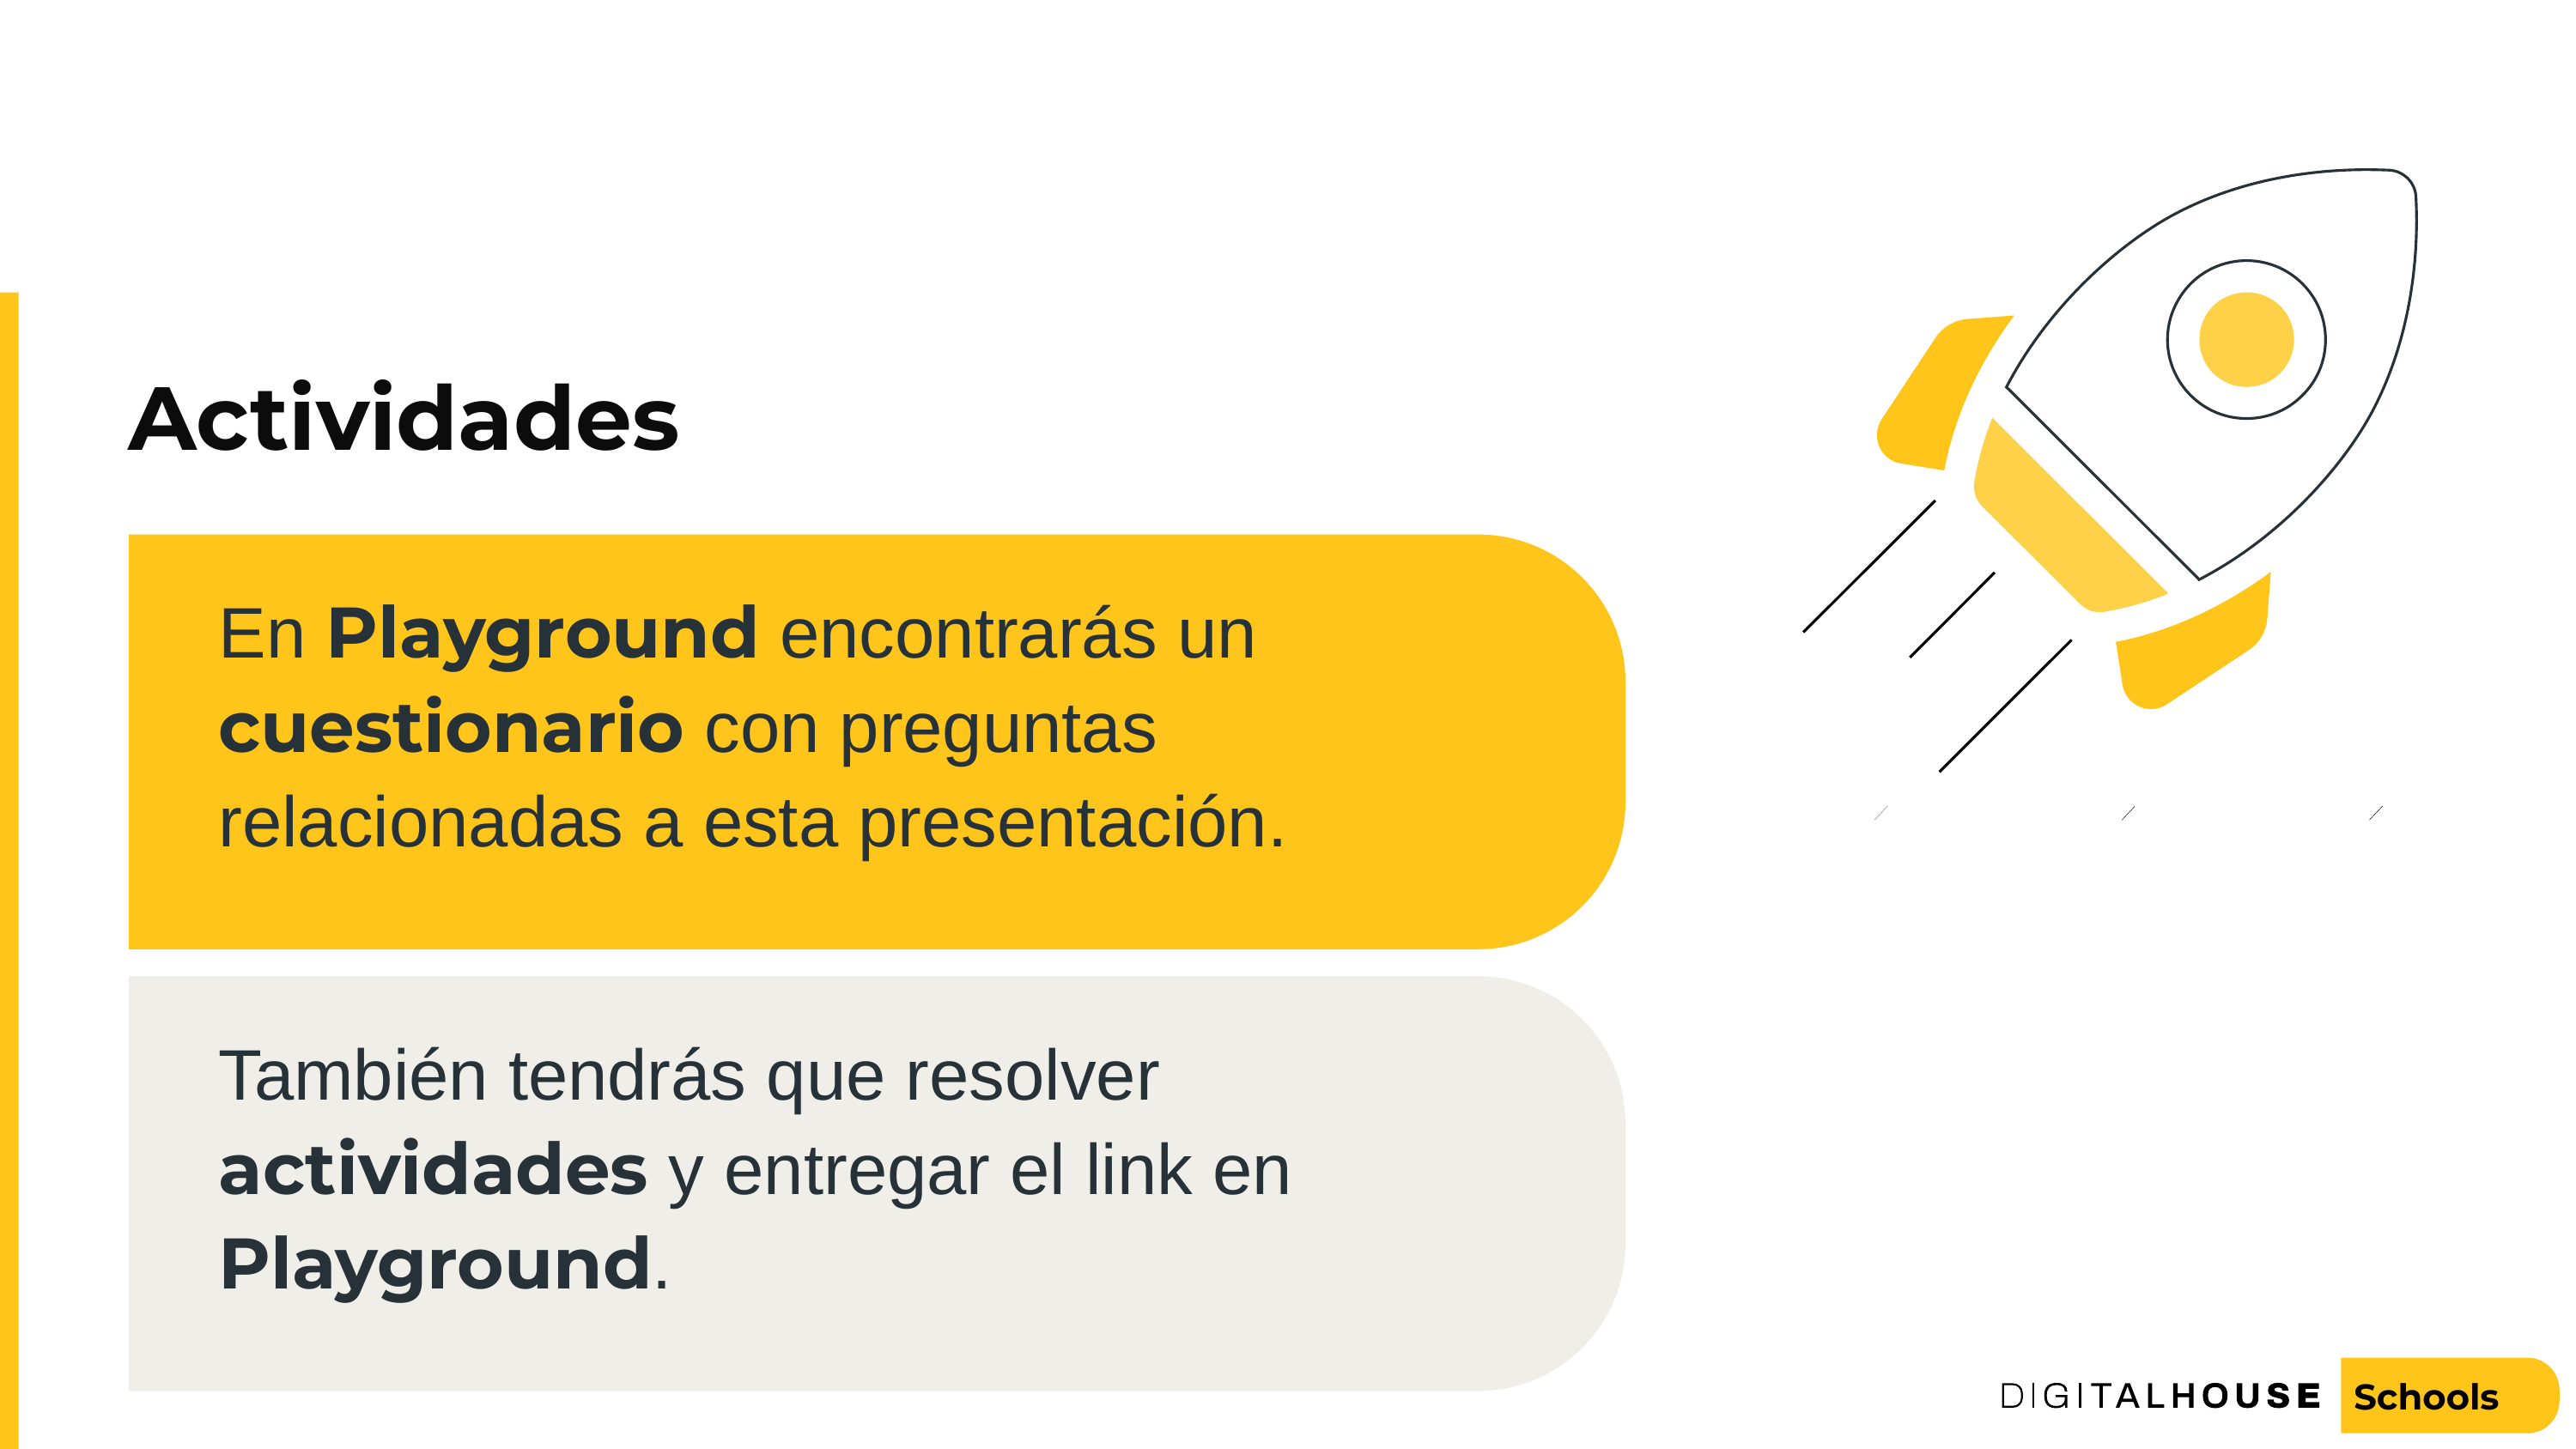

Actividades

En Playground encontrarás un cuestionario con preguntas relacionadas a esta presentación.
También tendrás que resolver actividades y entregar el link en Playground.
Schools